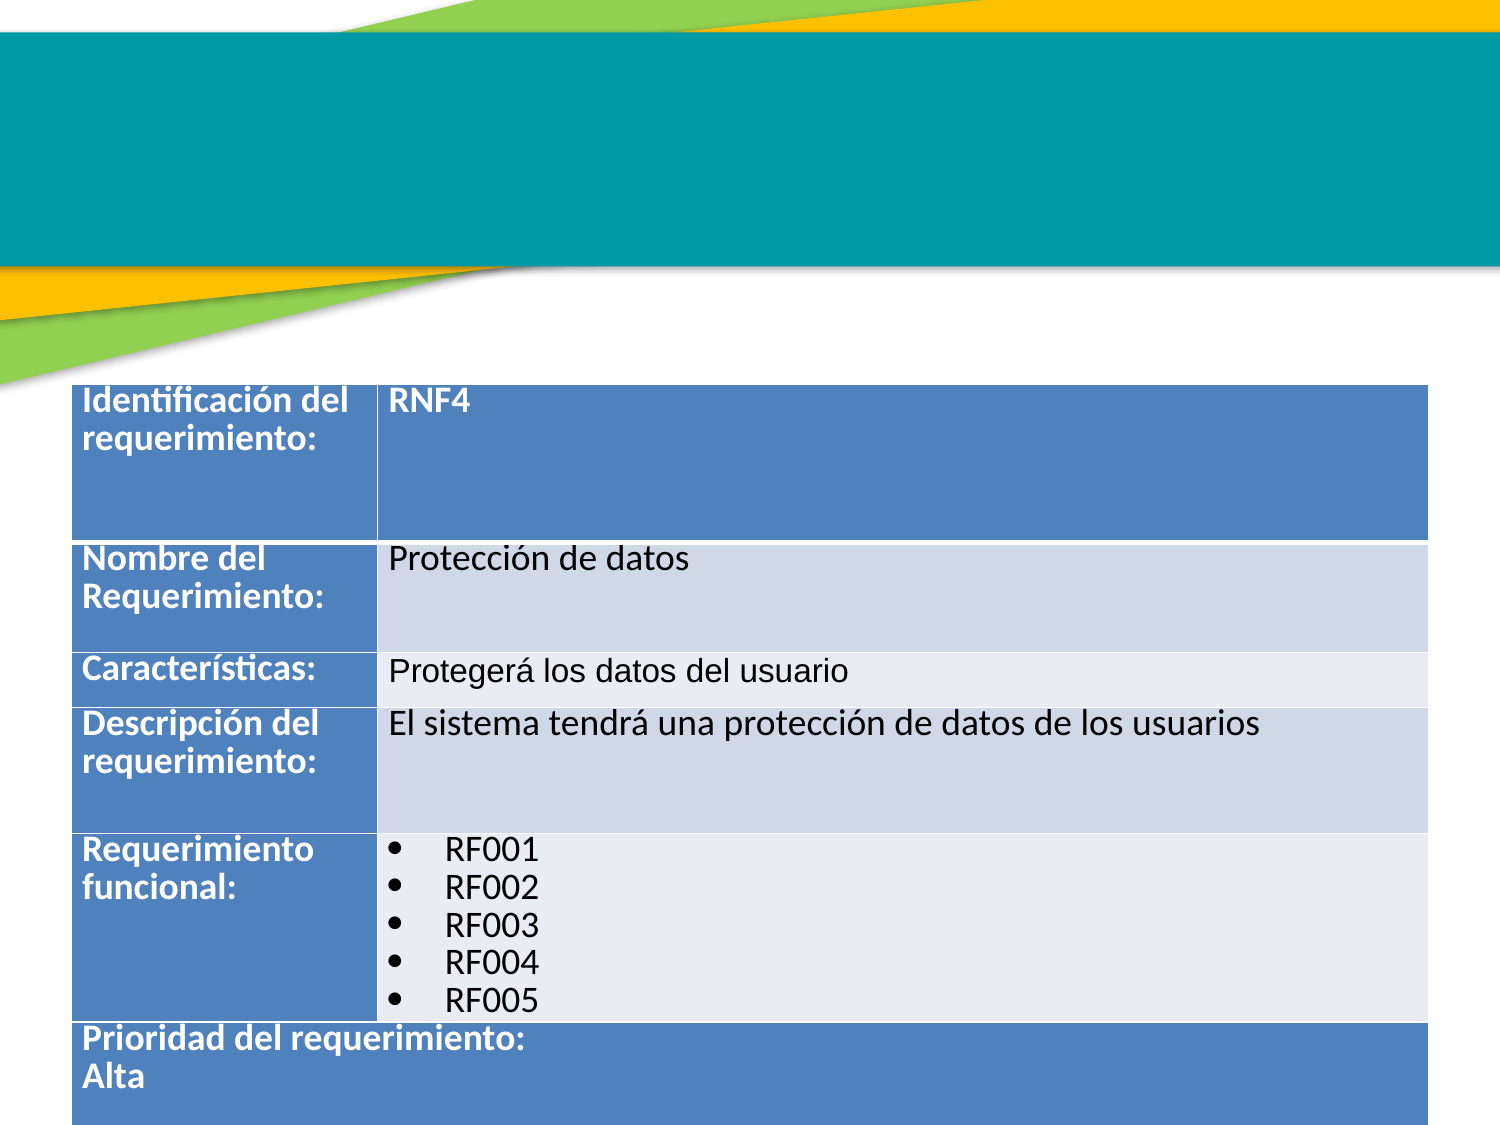

| Identificación del requerimiento: | RNF4 |
| --- | --- |
| Nombre del Requerimiento: | Protección de datos |
| Características: | Protegerá los datos del usuario |
| Descripción del requerimiento: | El sistema tendrá una protección de datos de los usuarios |
| Requerimiento funcional: | RF001 RF002 RF003 RF004 RF005 |
| Prioridad del requerimiento: Alta |  |